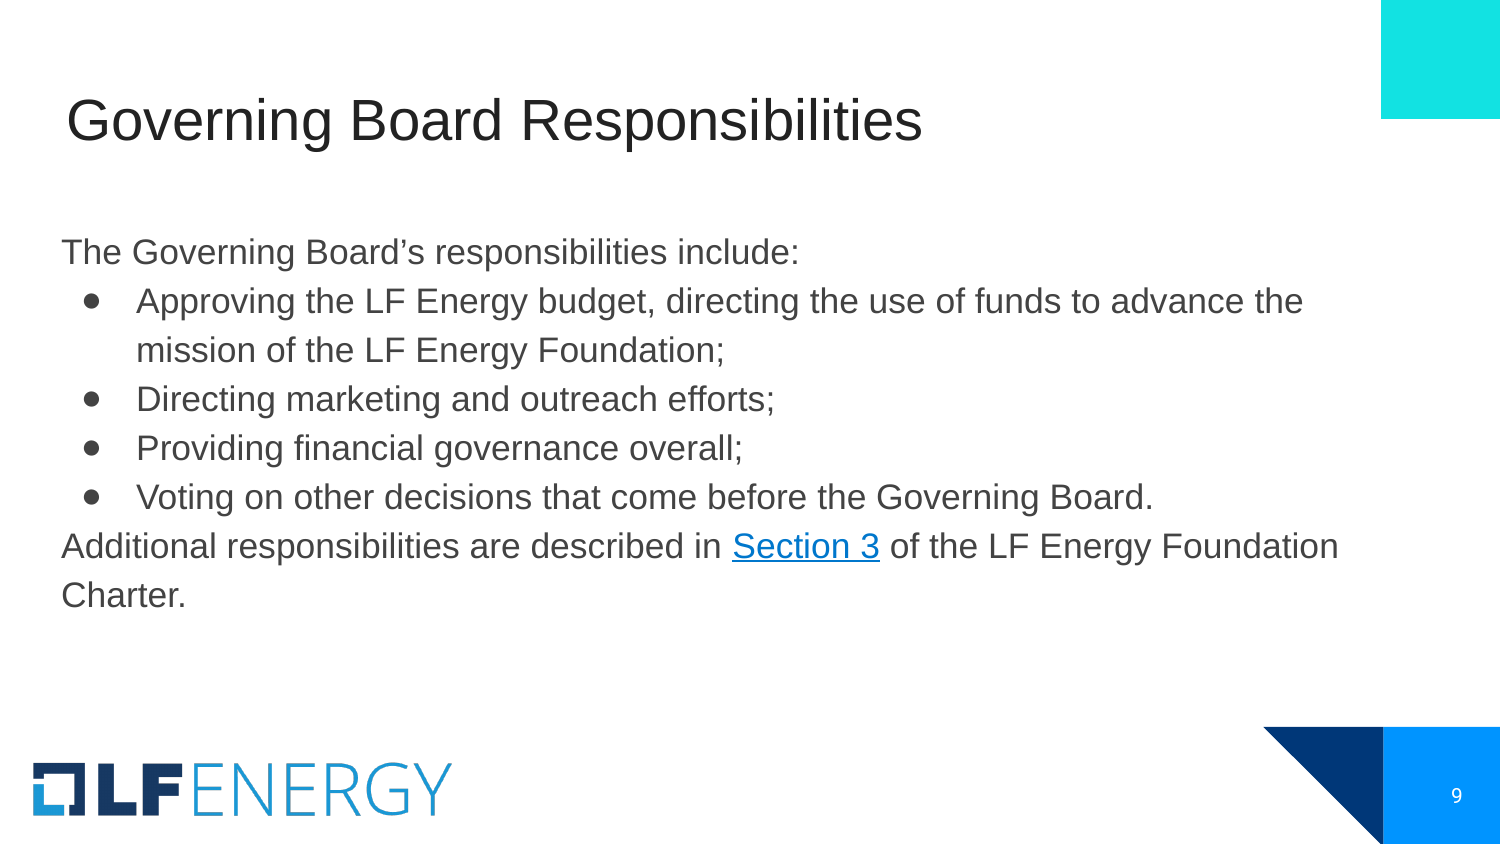

# Governing Board Responsibilities
The Governing Board’s responsibilities include:
Approving the LF Energy budget, directing the use of funds to advance the mission of the LF Energy Foundation;
Directing marketing and outreach efforts;
Providing financial governance overall;
Voting on other decisions that come before the Governing Board.
Additional responsibilities are described in Section 3 of the LF Energy Foundation Charter.
9